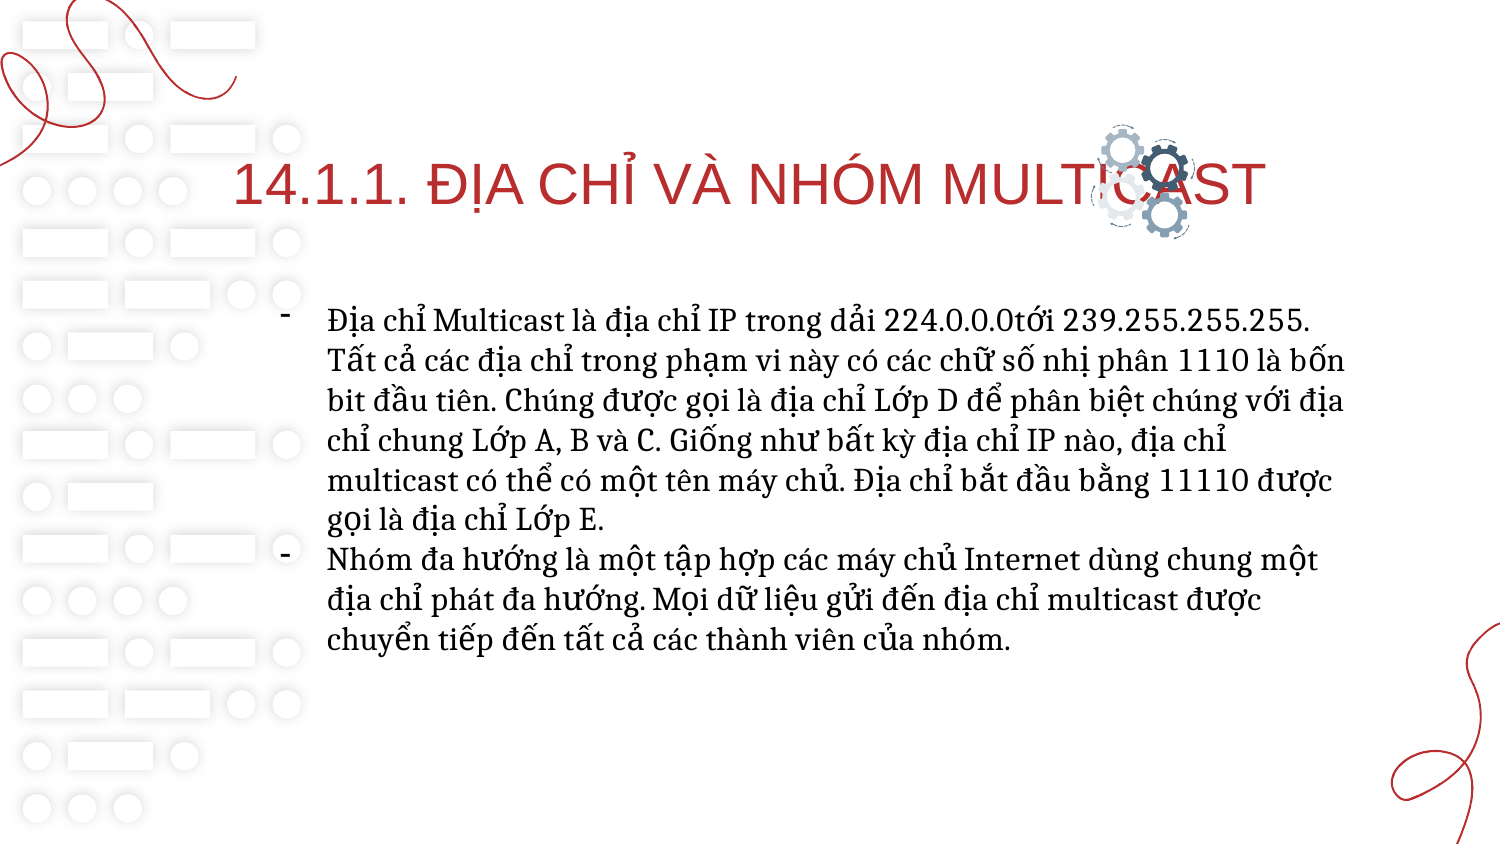

14.1.1. ĐỊA CHỈ VÀ NHÓM MULTICAST
Địa chỉ Multicast là địa chỉ IP trong dải 224.0.0.0tới 239.255.255.255. Tất cả các địa chỉ trong phạm vi này có các chữ số nhị phân 1110 là bốn bit đầu tiên. Chúng được gọi là địa chỉ Lớp D để phân biệt chúng với địa chỉ chung Lớp A, B và C. Giống như bất kỳ địa chỉ IP nào, địa chỉ multicast có thể có một tên máy chủ. Địa chỉ bắt đầu bằng 11110 được gọi là địa chỉ Lớp E.
Nhóm đa hướng là một tập hợp các máy chủ Internet dùng chung một địa chỉ phát đa hướng. Mọi dữ liệu gửi đến địa chỉ multicast được chuyển tiếp đến tất cả các thành viên của nhóm.